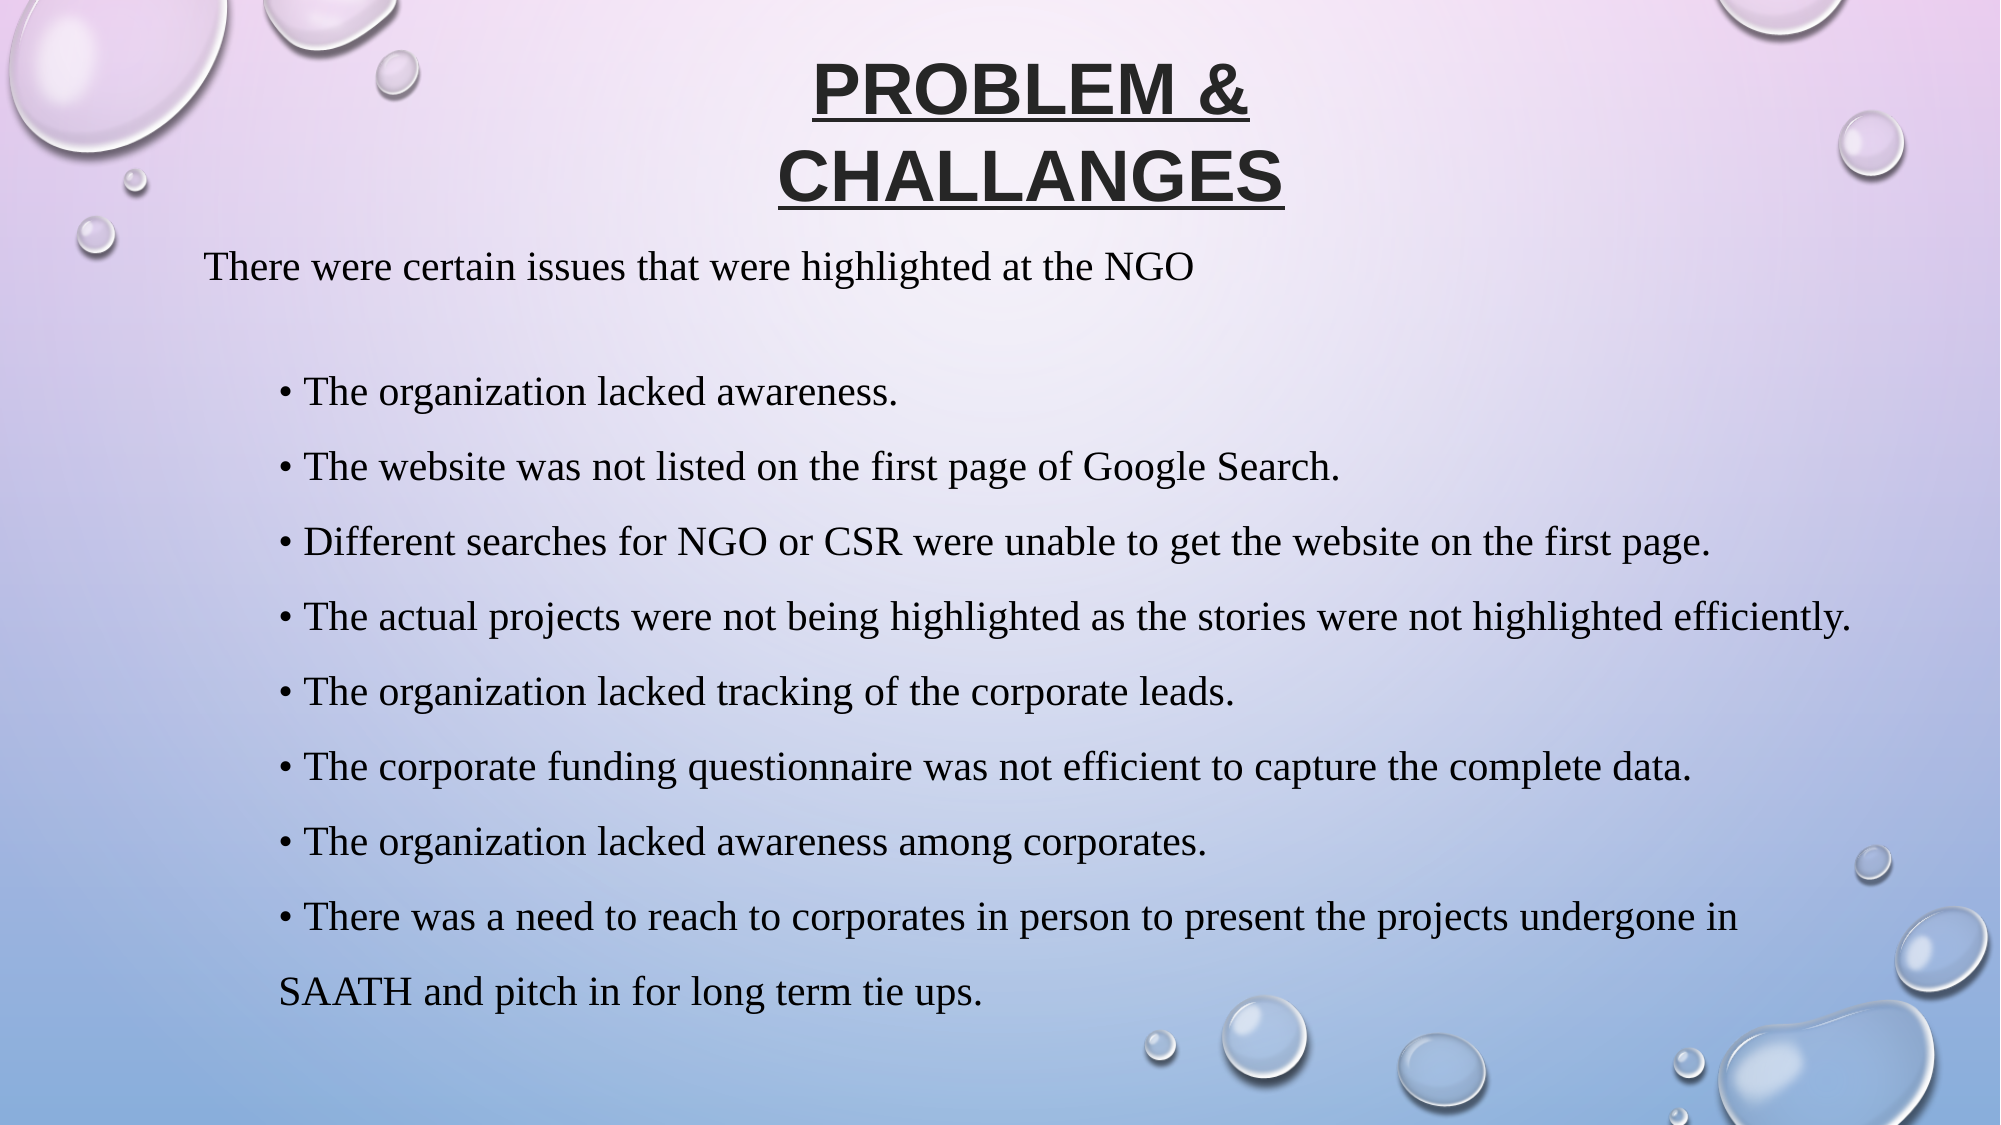

PROBLEM & CHALLANGES
There were certain issues that were highlighted at the NGO

• The organization lacked awareness.
• The website was not listed on the first page of Google Search.
• Different searches for NGO or CSR were unable to get the website on the first page.
• The actual projects were not being highlighted as the stories were not highlighted efficiently.
• The organization lacked tracking of the corporate leads.
• The corporate funding questionnaire was not efficient to capture the complete data.
• The organization lacked awareness among corporates.
• There was a need to reach to corporates in person to present the projects undergone in     SAATH and pitch in for long term tie ups.